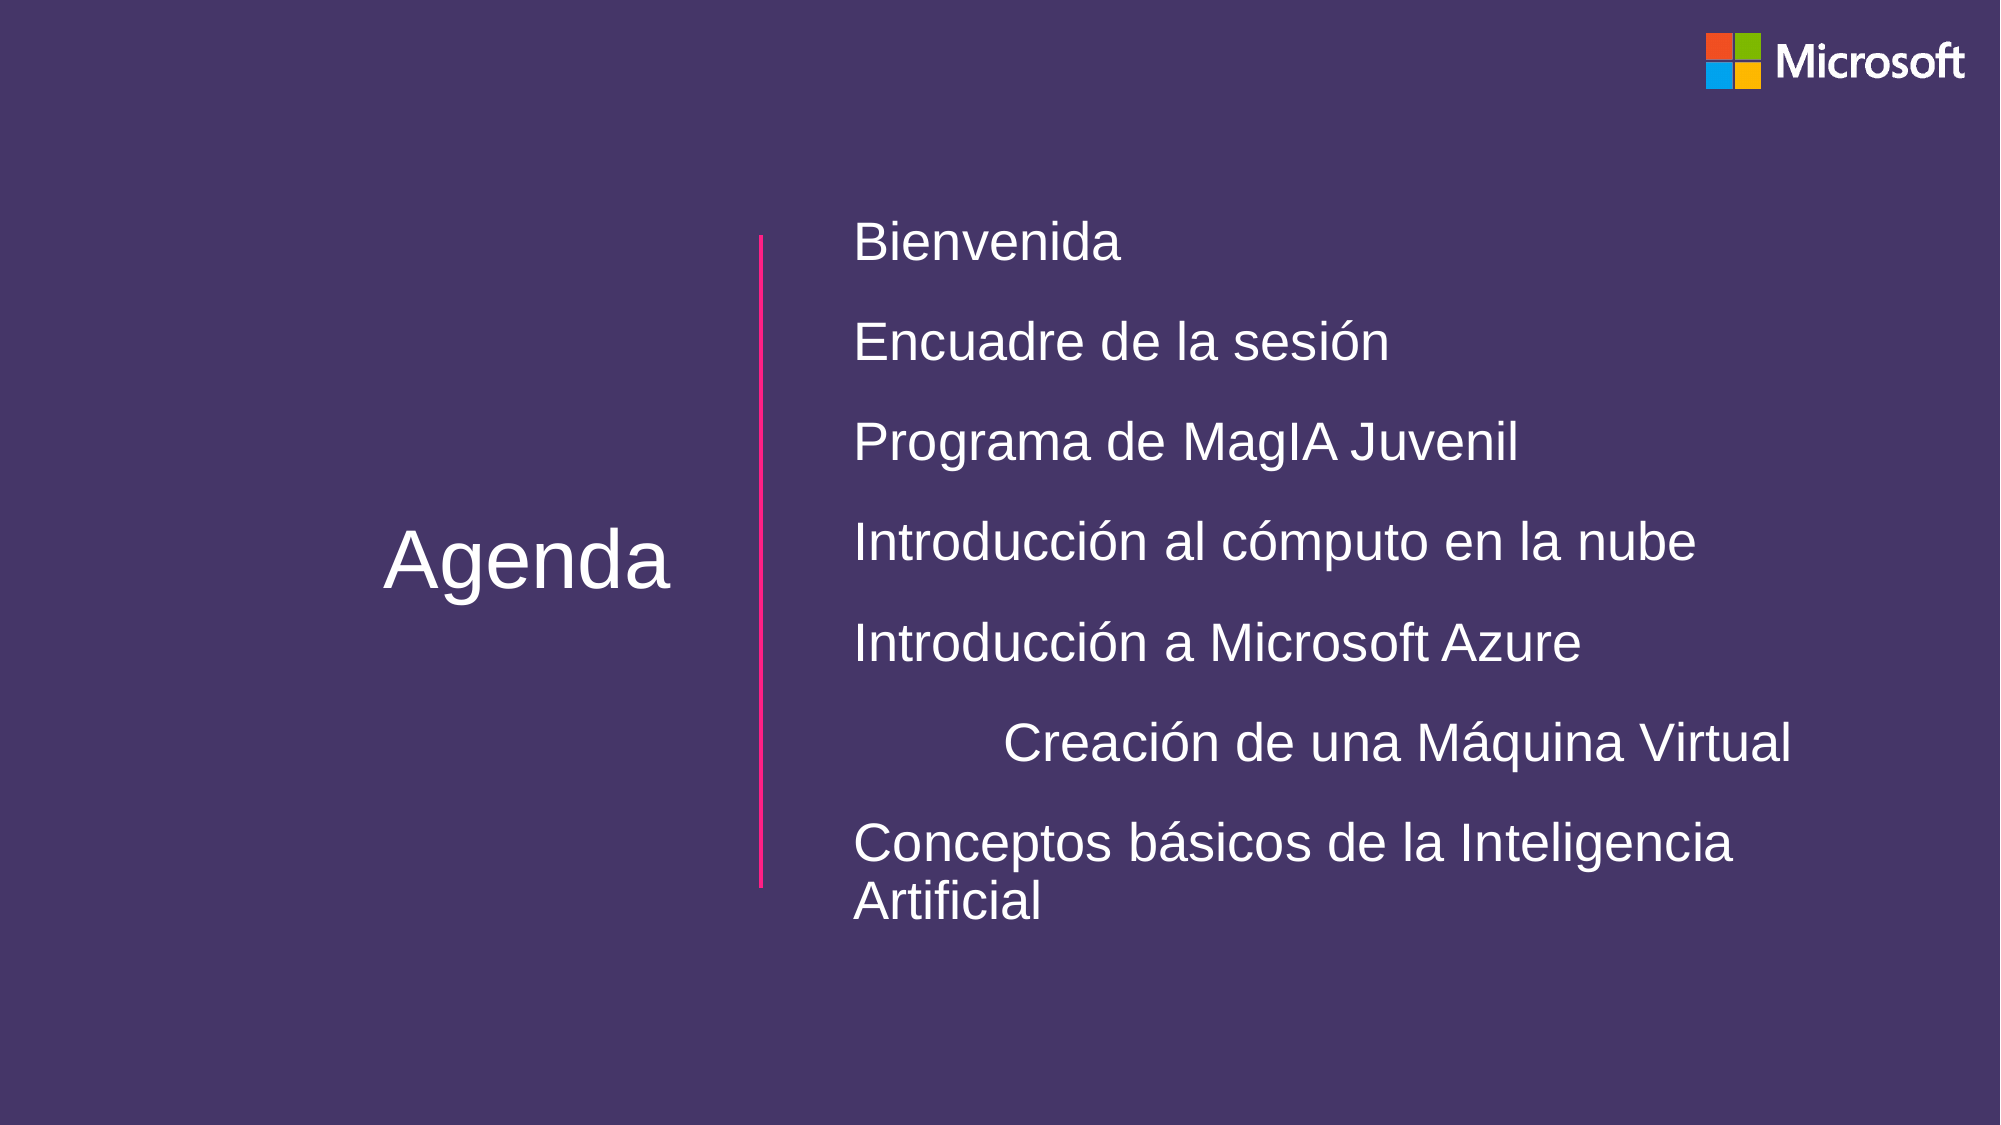

Bienvenida
Encuadre de la sesión
Programa de MagIA Juvenil
Introducción al cómputo en la nube
Introducción a Microsoft Azure
	Creación de una Máquina Virtual
Conceptos básicos de la Inteligencia Artificial
# Agenda